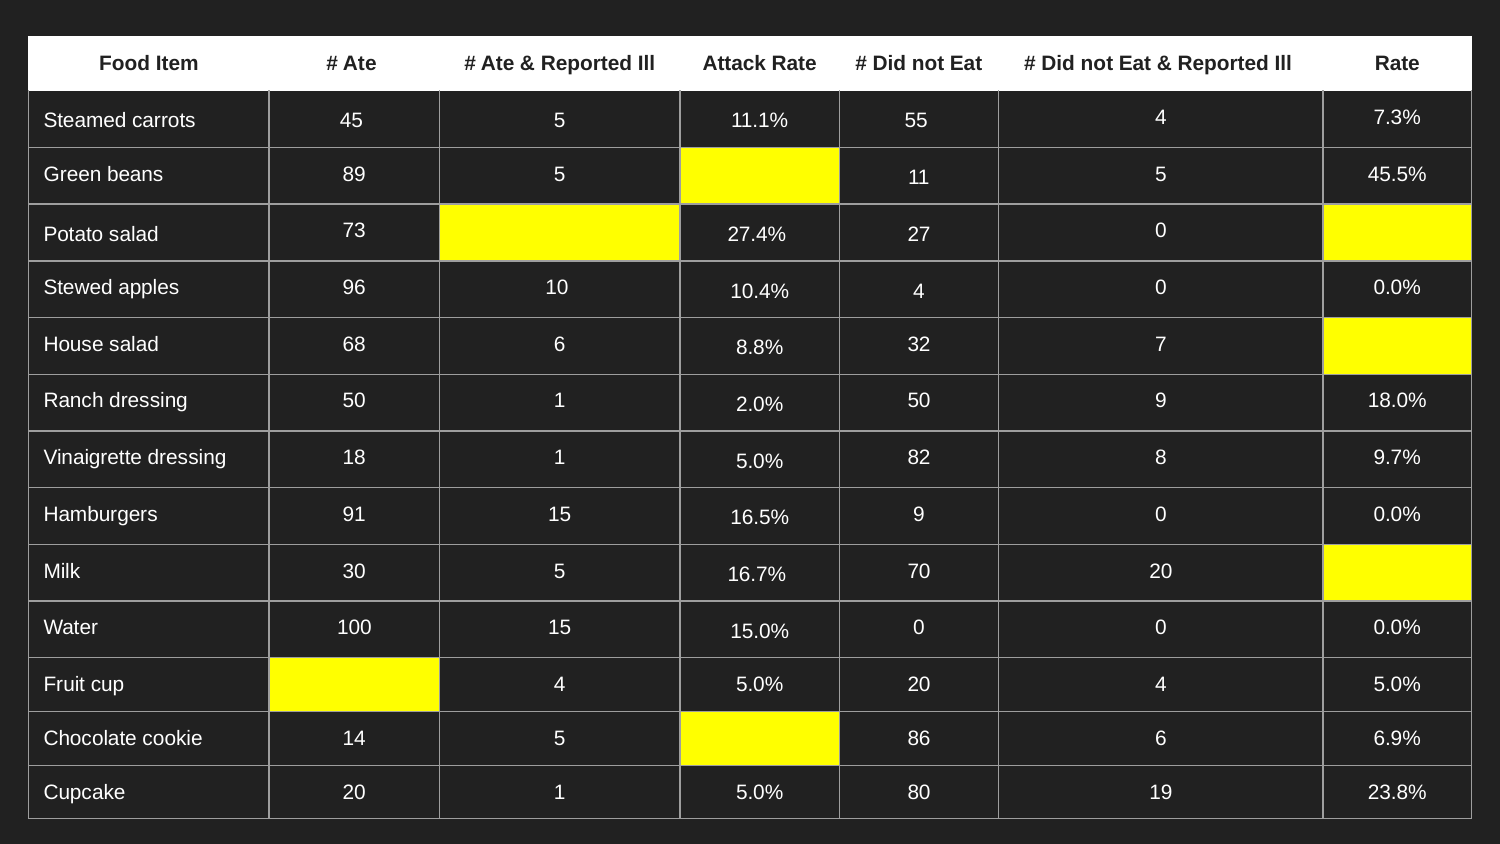

| Food Item | # Ate | # Ate & Reported Ill | Attack Rate | # Did not Eat | # Did not Eat & Reported Ill | Rate |
| --- | --- | --- | --- | --- | --- | --- |
| Steamed carrots | 45 | 5 | 11.1% | 55 | 4 | 7.3% |
| Green beans | 89 | 5 |  | 11 | 5 | 45.5% |
| Potato salad | 73 |  | 27.4% | 27 | 0 |  |
| Stewed apples | 96 | 10 | 10.4% | 4 | 0 | 0.0% |
| House salad | 68 | 6 | 8.8% | 32 | 7 |  |
| Ranch dressing | 50 | 1 | 2.0% | 50 | 9 | 18.0% |
| Vinaigrette dressing | 18 | 1 | 5.0% | 82 | 8 | 9.7% |
| Hamburgers | 91 | 15 | 16.5% | 9 | 0 | 0.0% |
| Milk | 30 | 5 | 16.7% | 70 | 20 |  |
| Water | 100 | 15 | 15.0% | 0 | 0 | 0.0% |
| Fruit cup |  | 4 | 5.0% | 20 | 4 | 5.0% |
| Chocolate cookie | 14 | 5 |  | 86 | 6 | 6.9% |
| Cupcake | 20 | 1 | 5.0% | 80 | 19 | 23.8% |